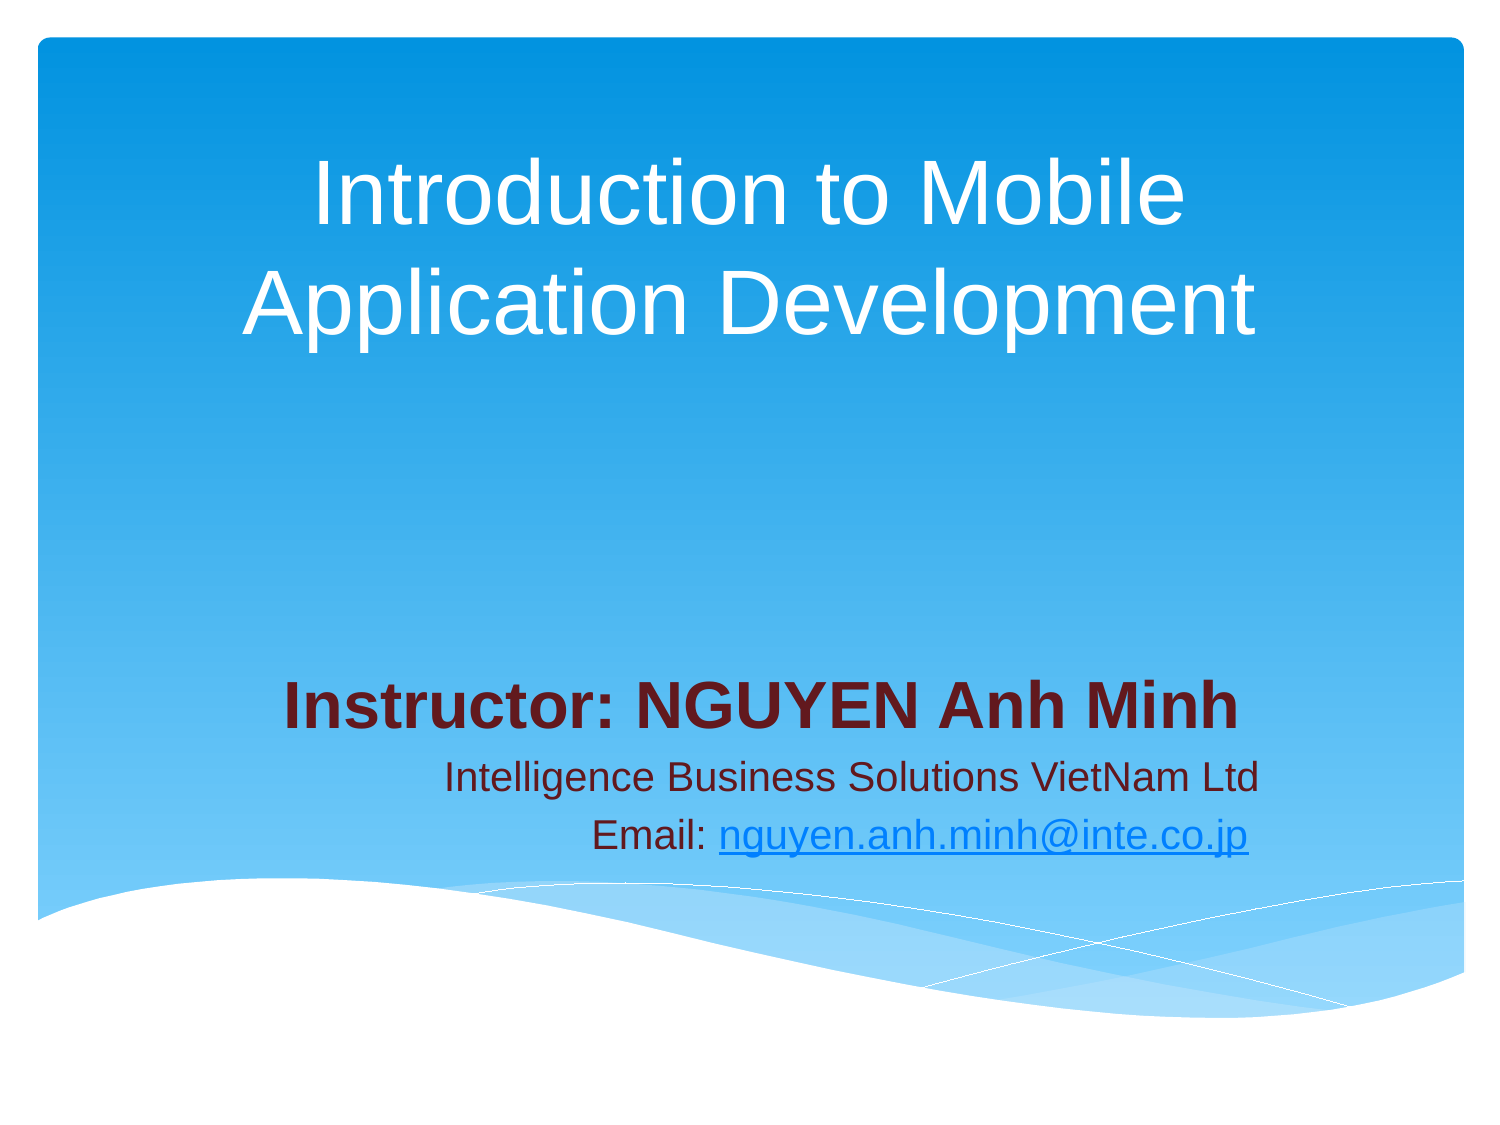

# Introduction to Mobile Application Development

Instructor: NGUYEN Anh Minh
Intelligence Business Solutions VietNam Ltd
Email: nguyen.anh.minh@inte.co.jp